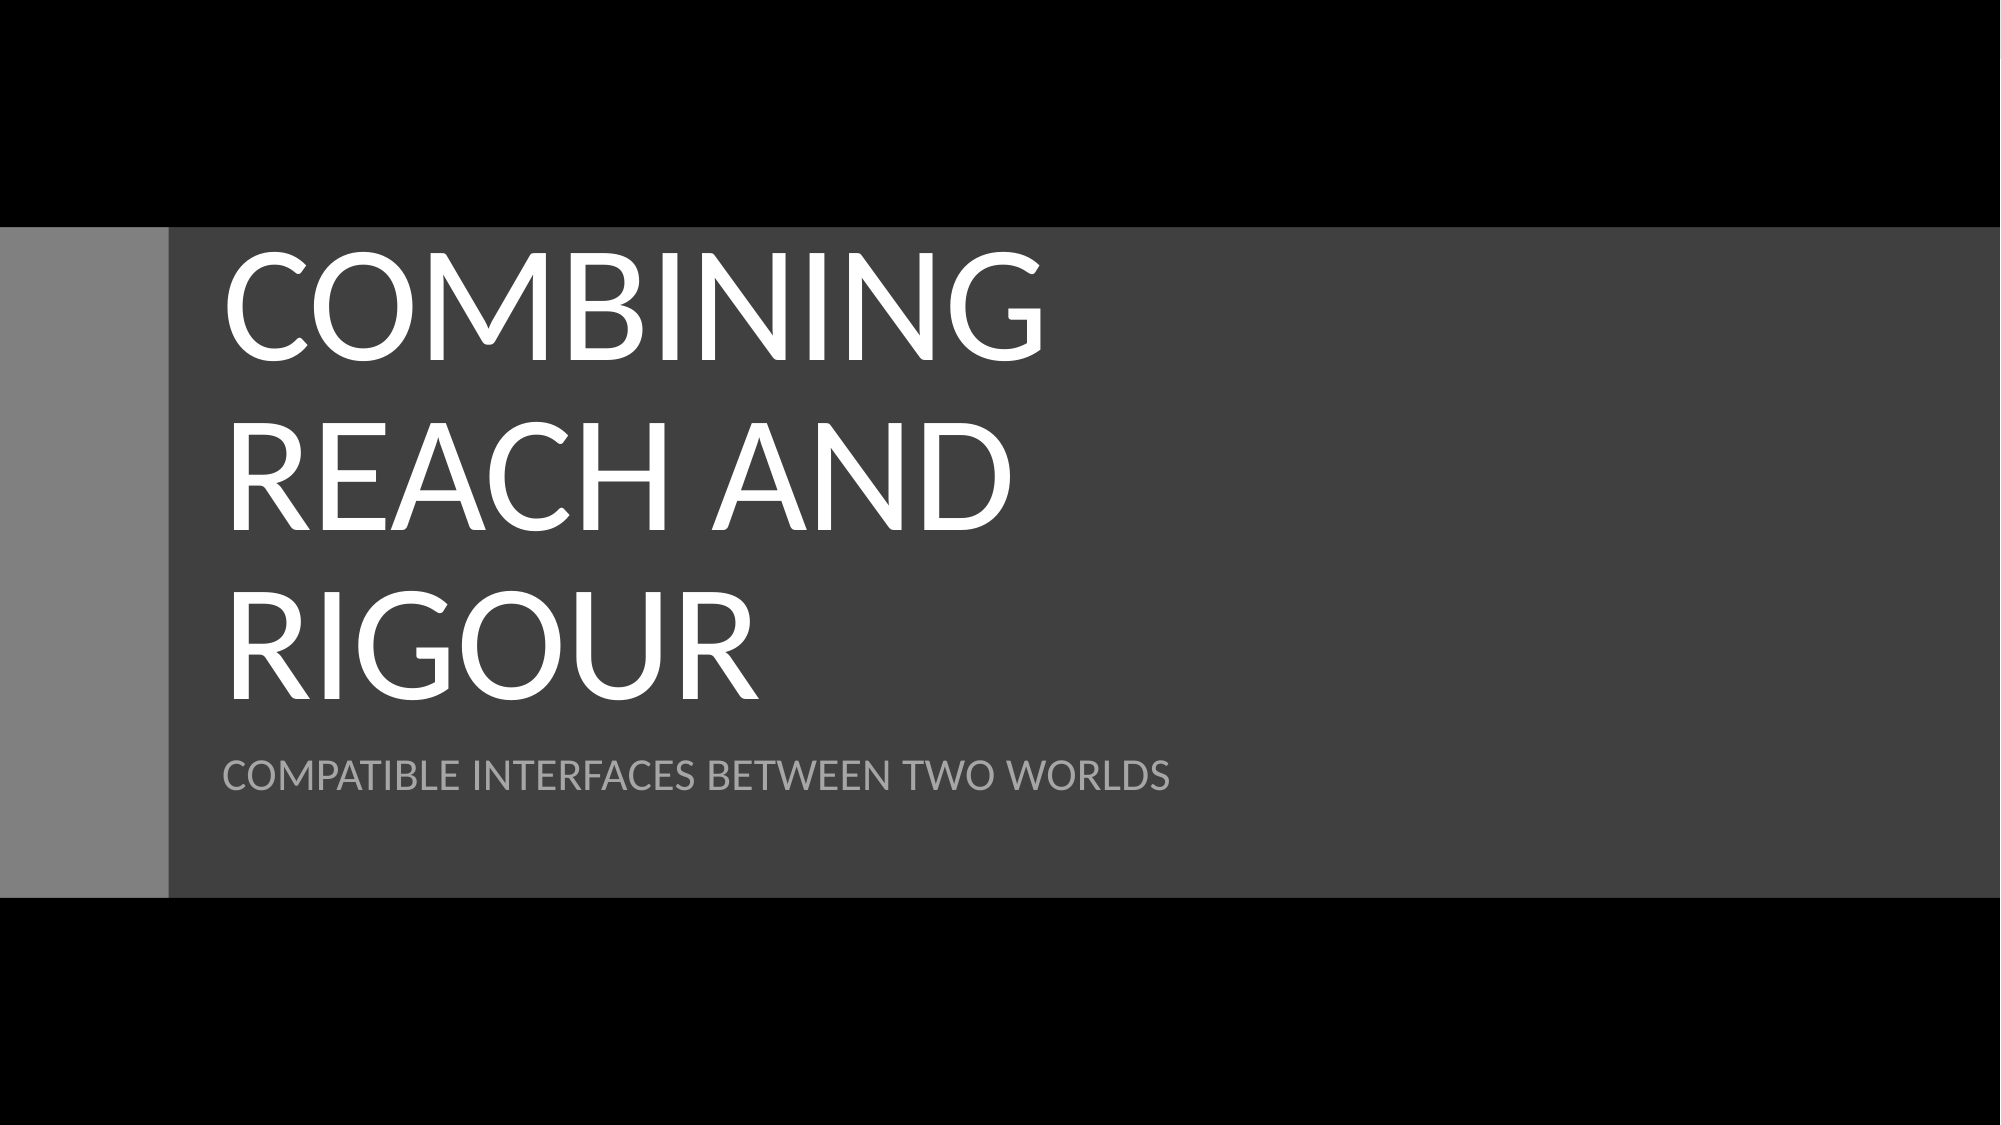

# Combining reach and rigour
compatible interfaces between two worlds
31